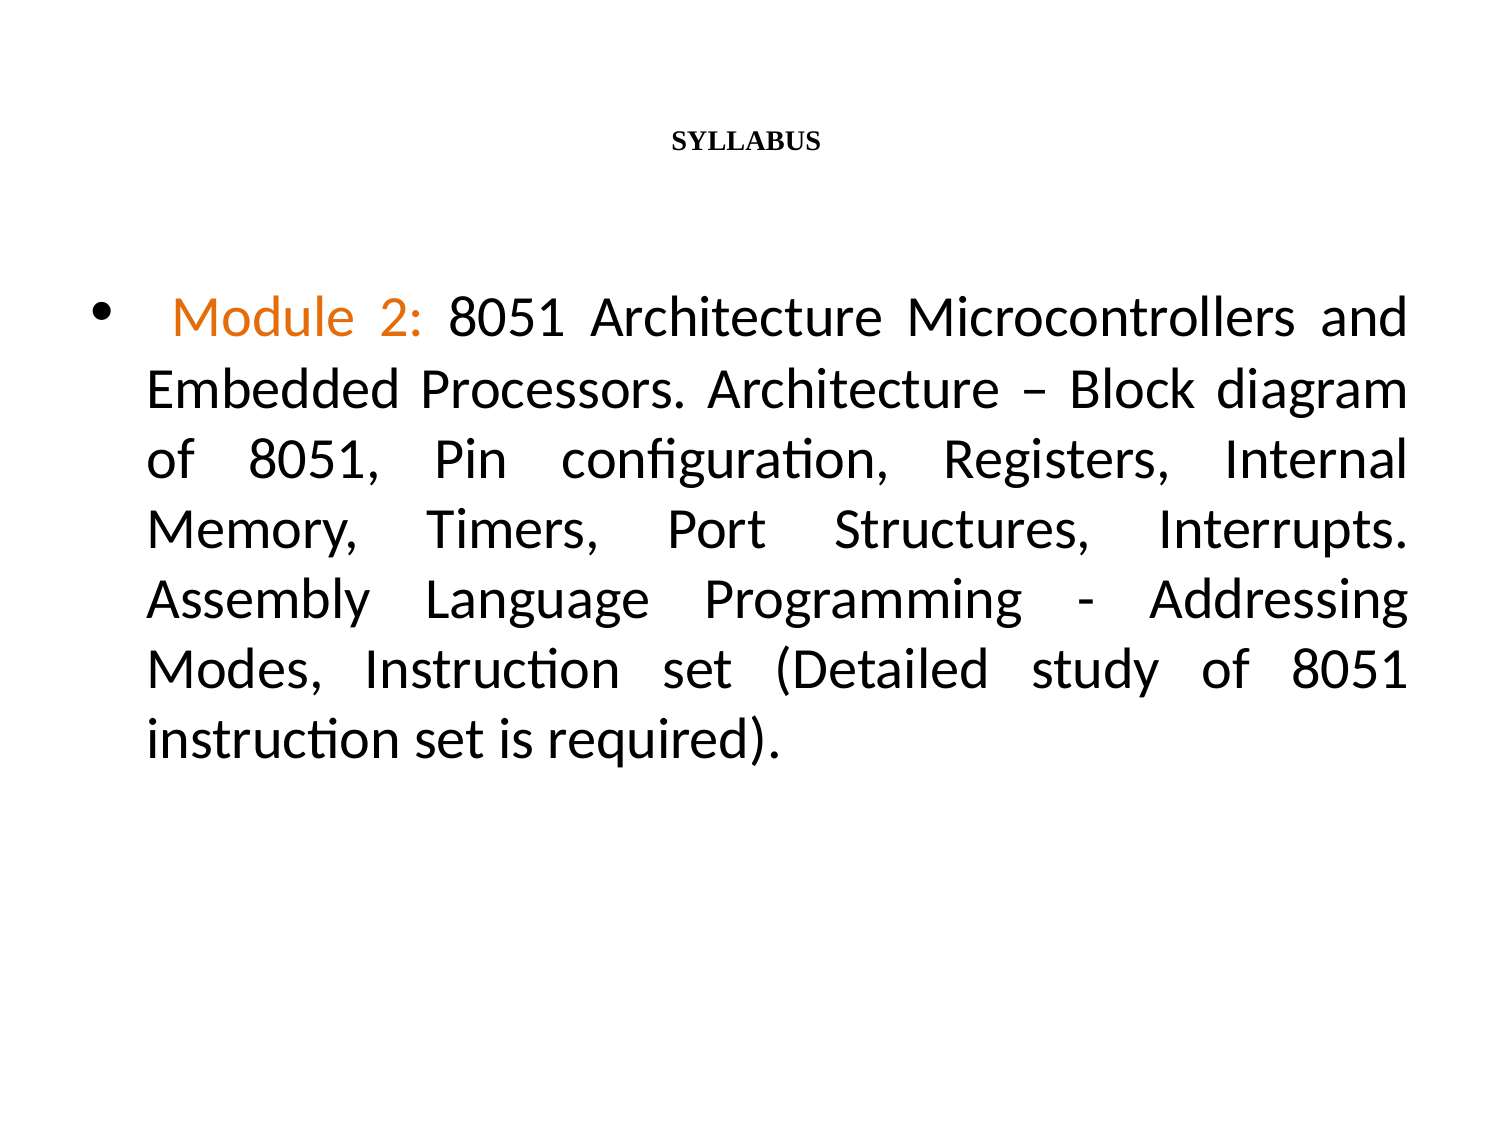

# SYLLABUS
 Module 2: 8051 Architecture Microcontrollers and Embedded Processors. Architecture – Block diagram of 8051, Pin configuration, Registers, Internal Memory, Timers, Port Structures, Interrupts. Assembly Language Programming - Addressing Modes, Instruction set (Detailed study of 8051 instruction set is required).